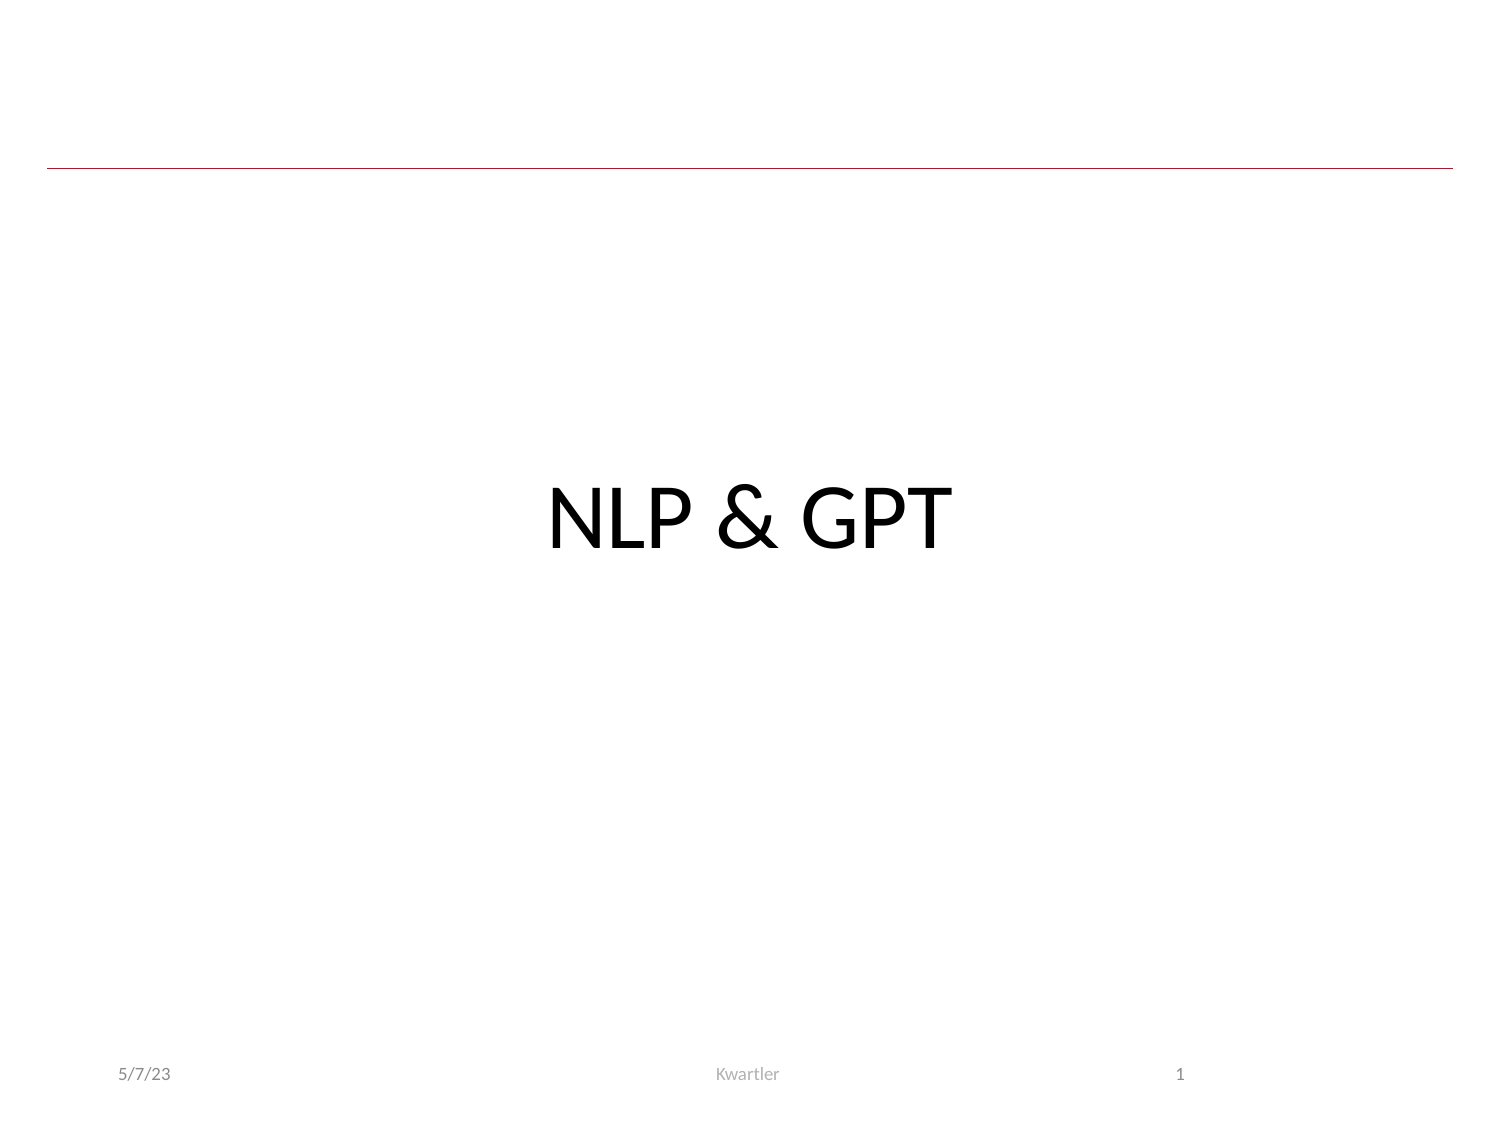

# NLP & GPT
5/7/23
Kwartler
1